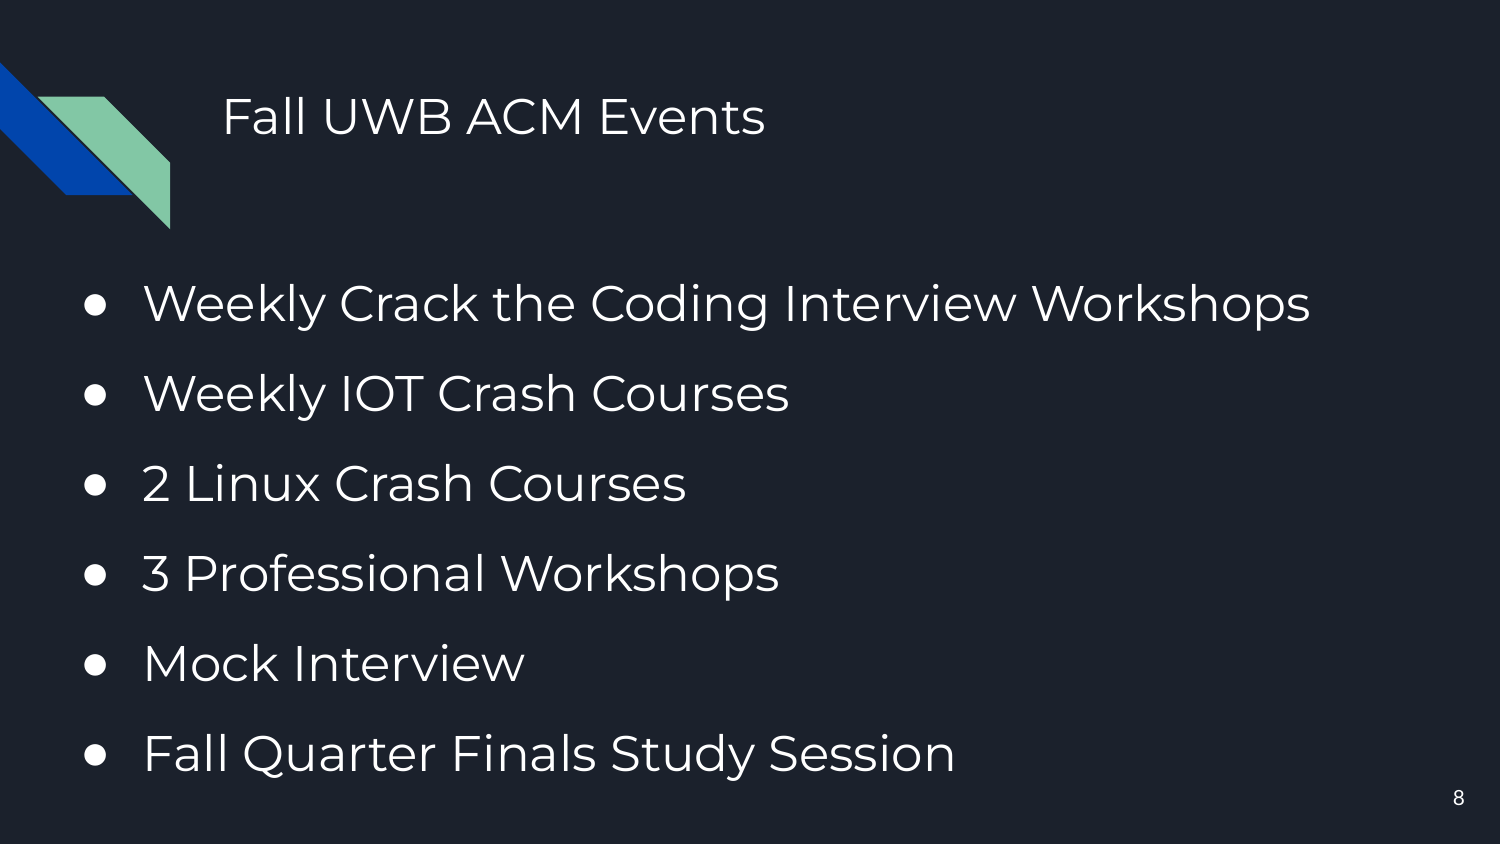

# Fall UWB ACM Events
Weekly Crack the Coding Interview Workshops
Weekly IOT Crash Courses
2 Linux Crash Courses
3 Professional Workshops
Mock Interview
Fall Quarter Finals Study Session
8